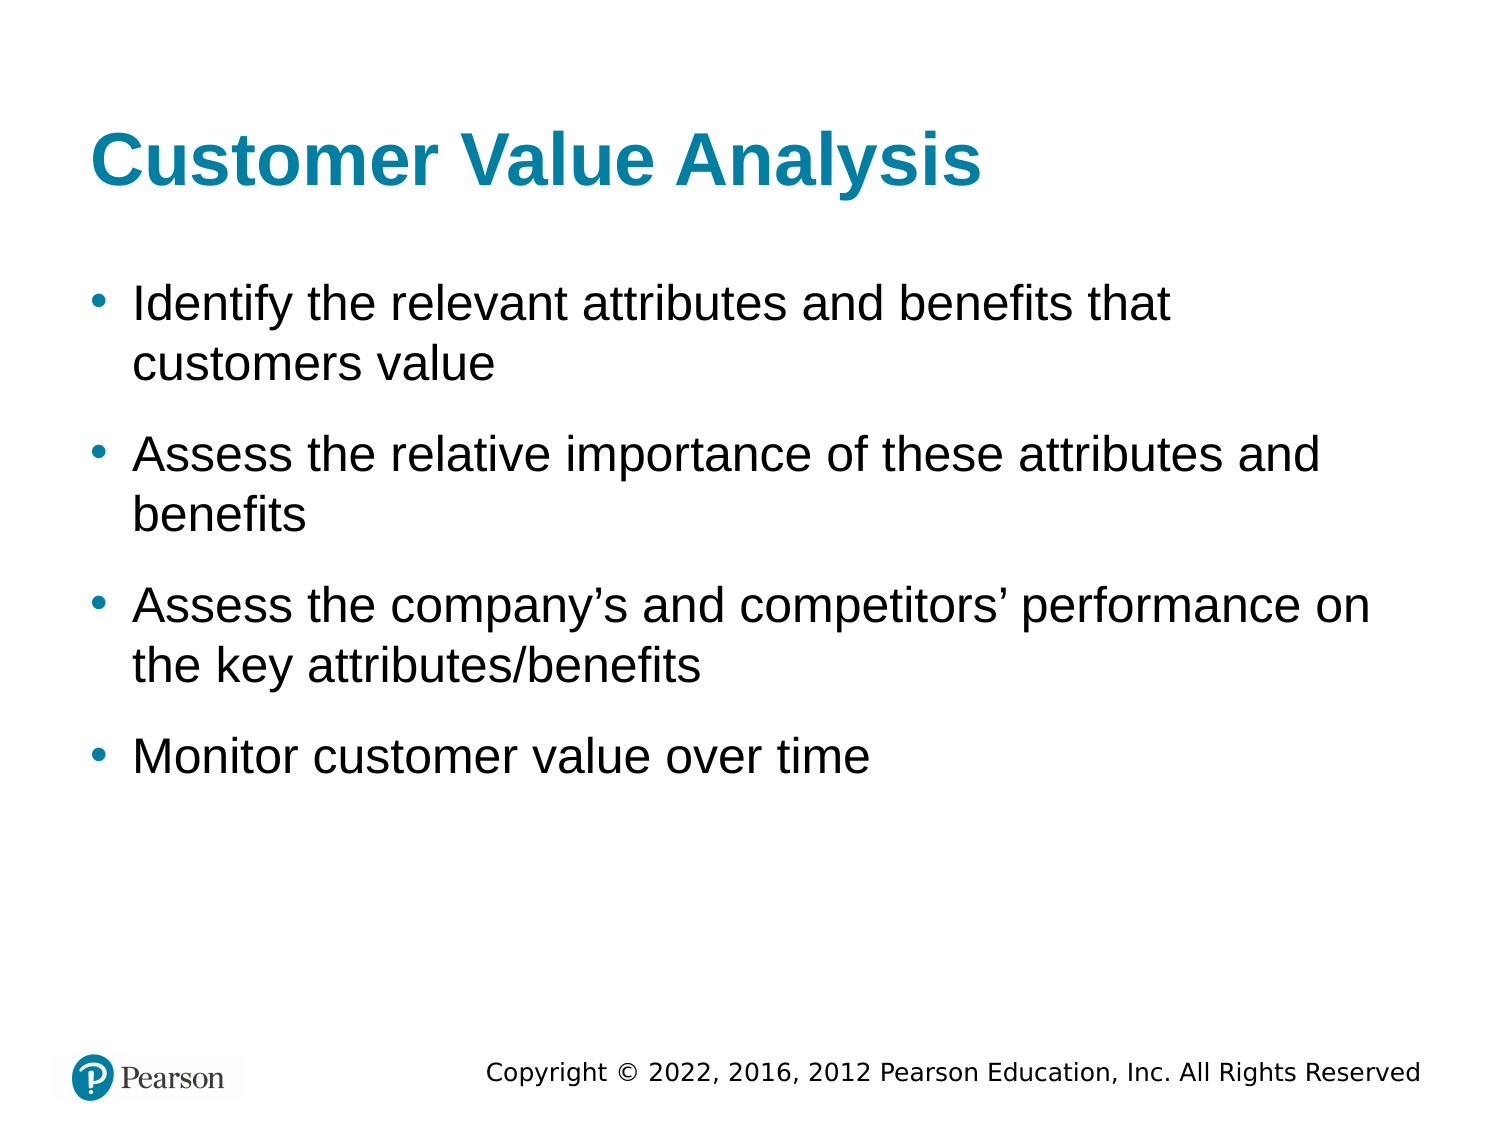

# Customer Value Analysis
Identify the relevant attributes and benefits that customers value
Assess the relative importance of these attributes and benefits
Assess the company’s and competitors’ performance on the key attributes/benefits
Monitor customer value over time